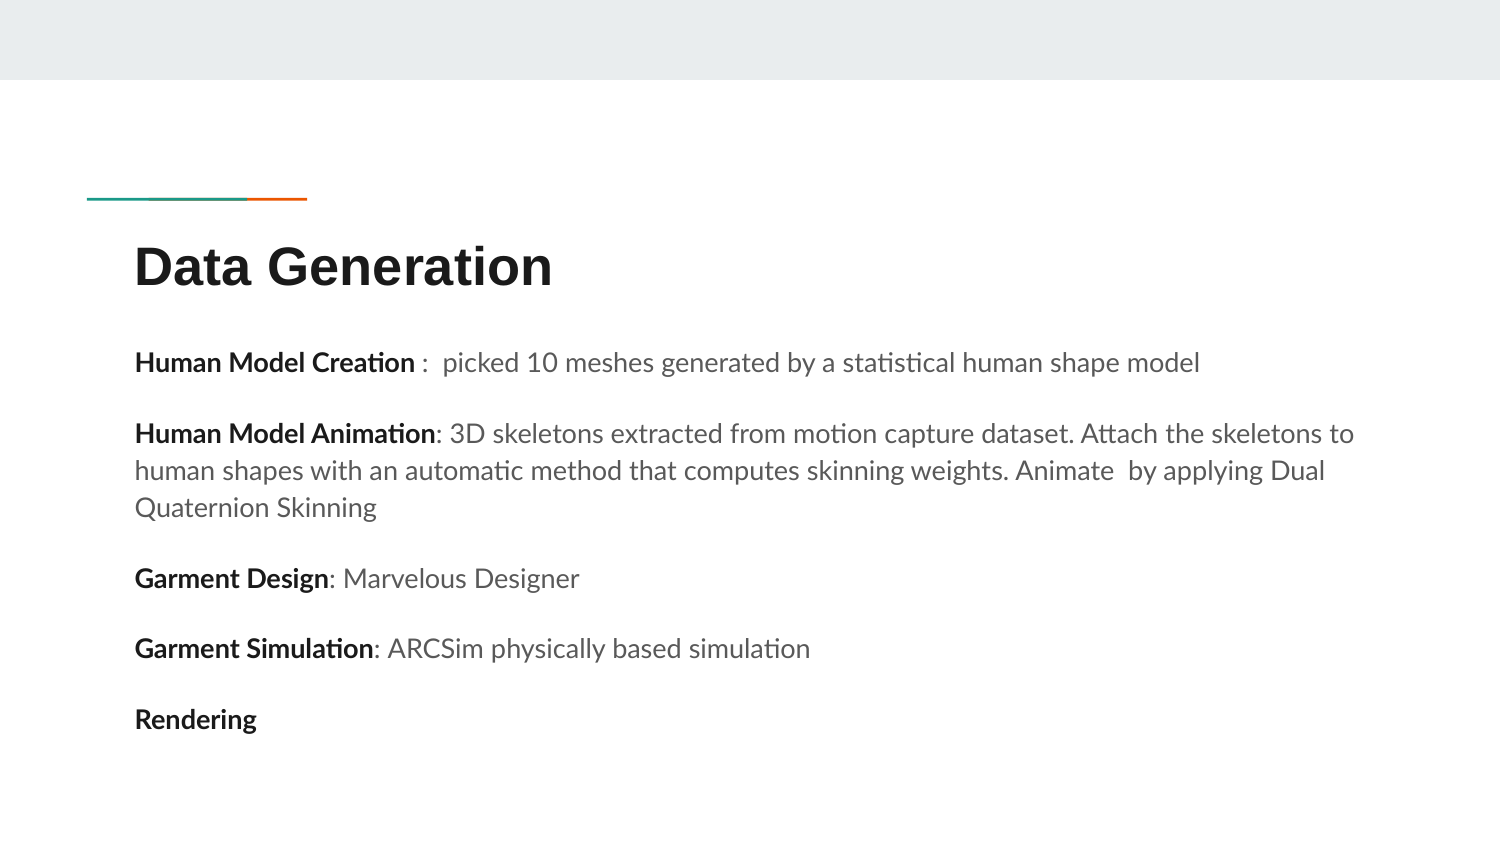

# Data Generation
Human Model Creation :  picked 10 meshes generated by a statistical human shape model
Human Model Animation: 3D skeletons extracted from motion capture dataset. Attach the skeletons to human shapes with an automatic method that computes skinning weights. Animate  by applying Dual Quaternion Skinning
Garment Design: Marvelous Designer
Garment Simulation: ARCSim physically based simulation
Rendering